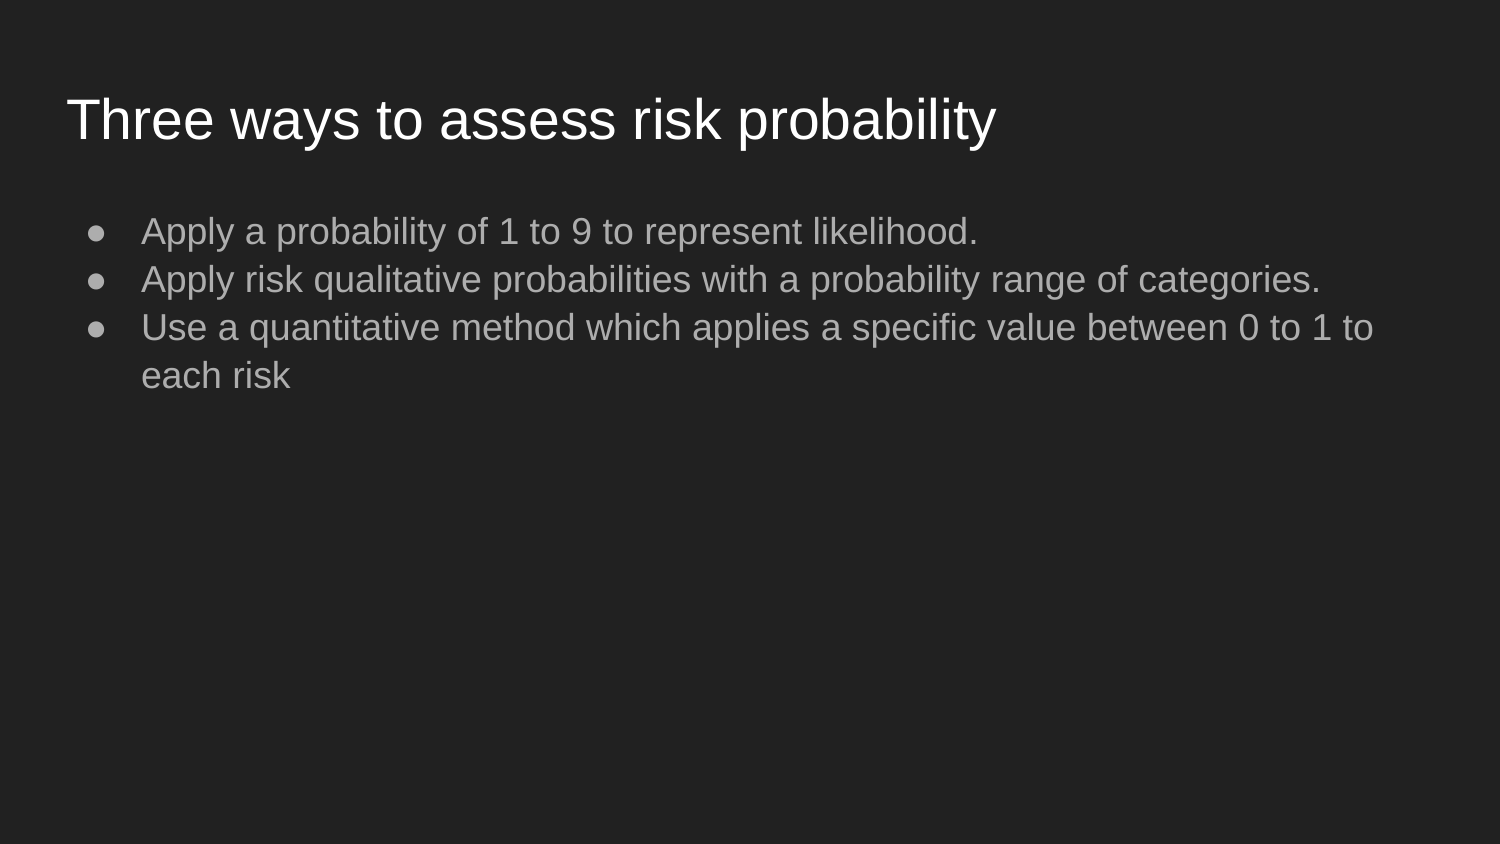

# Three ways to assess risk probability
Apply a probability of 1 to 9 to represent likelihood.
Apply risk qualitative probabilities with a probability range of categories.
Use a quantitative method which applies a specific value between 0 to 1 to each risk